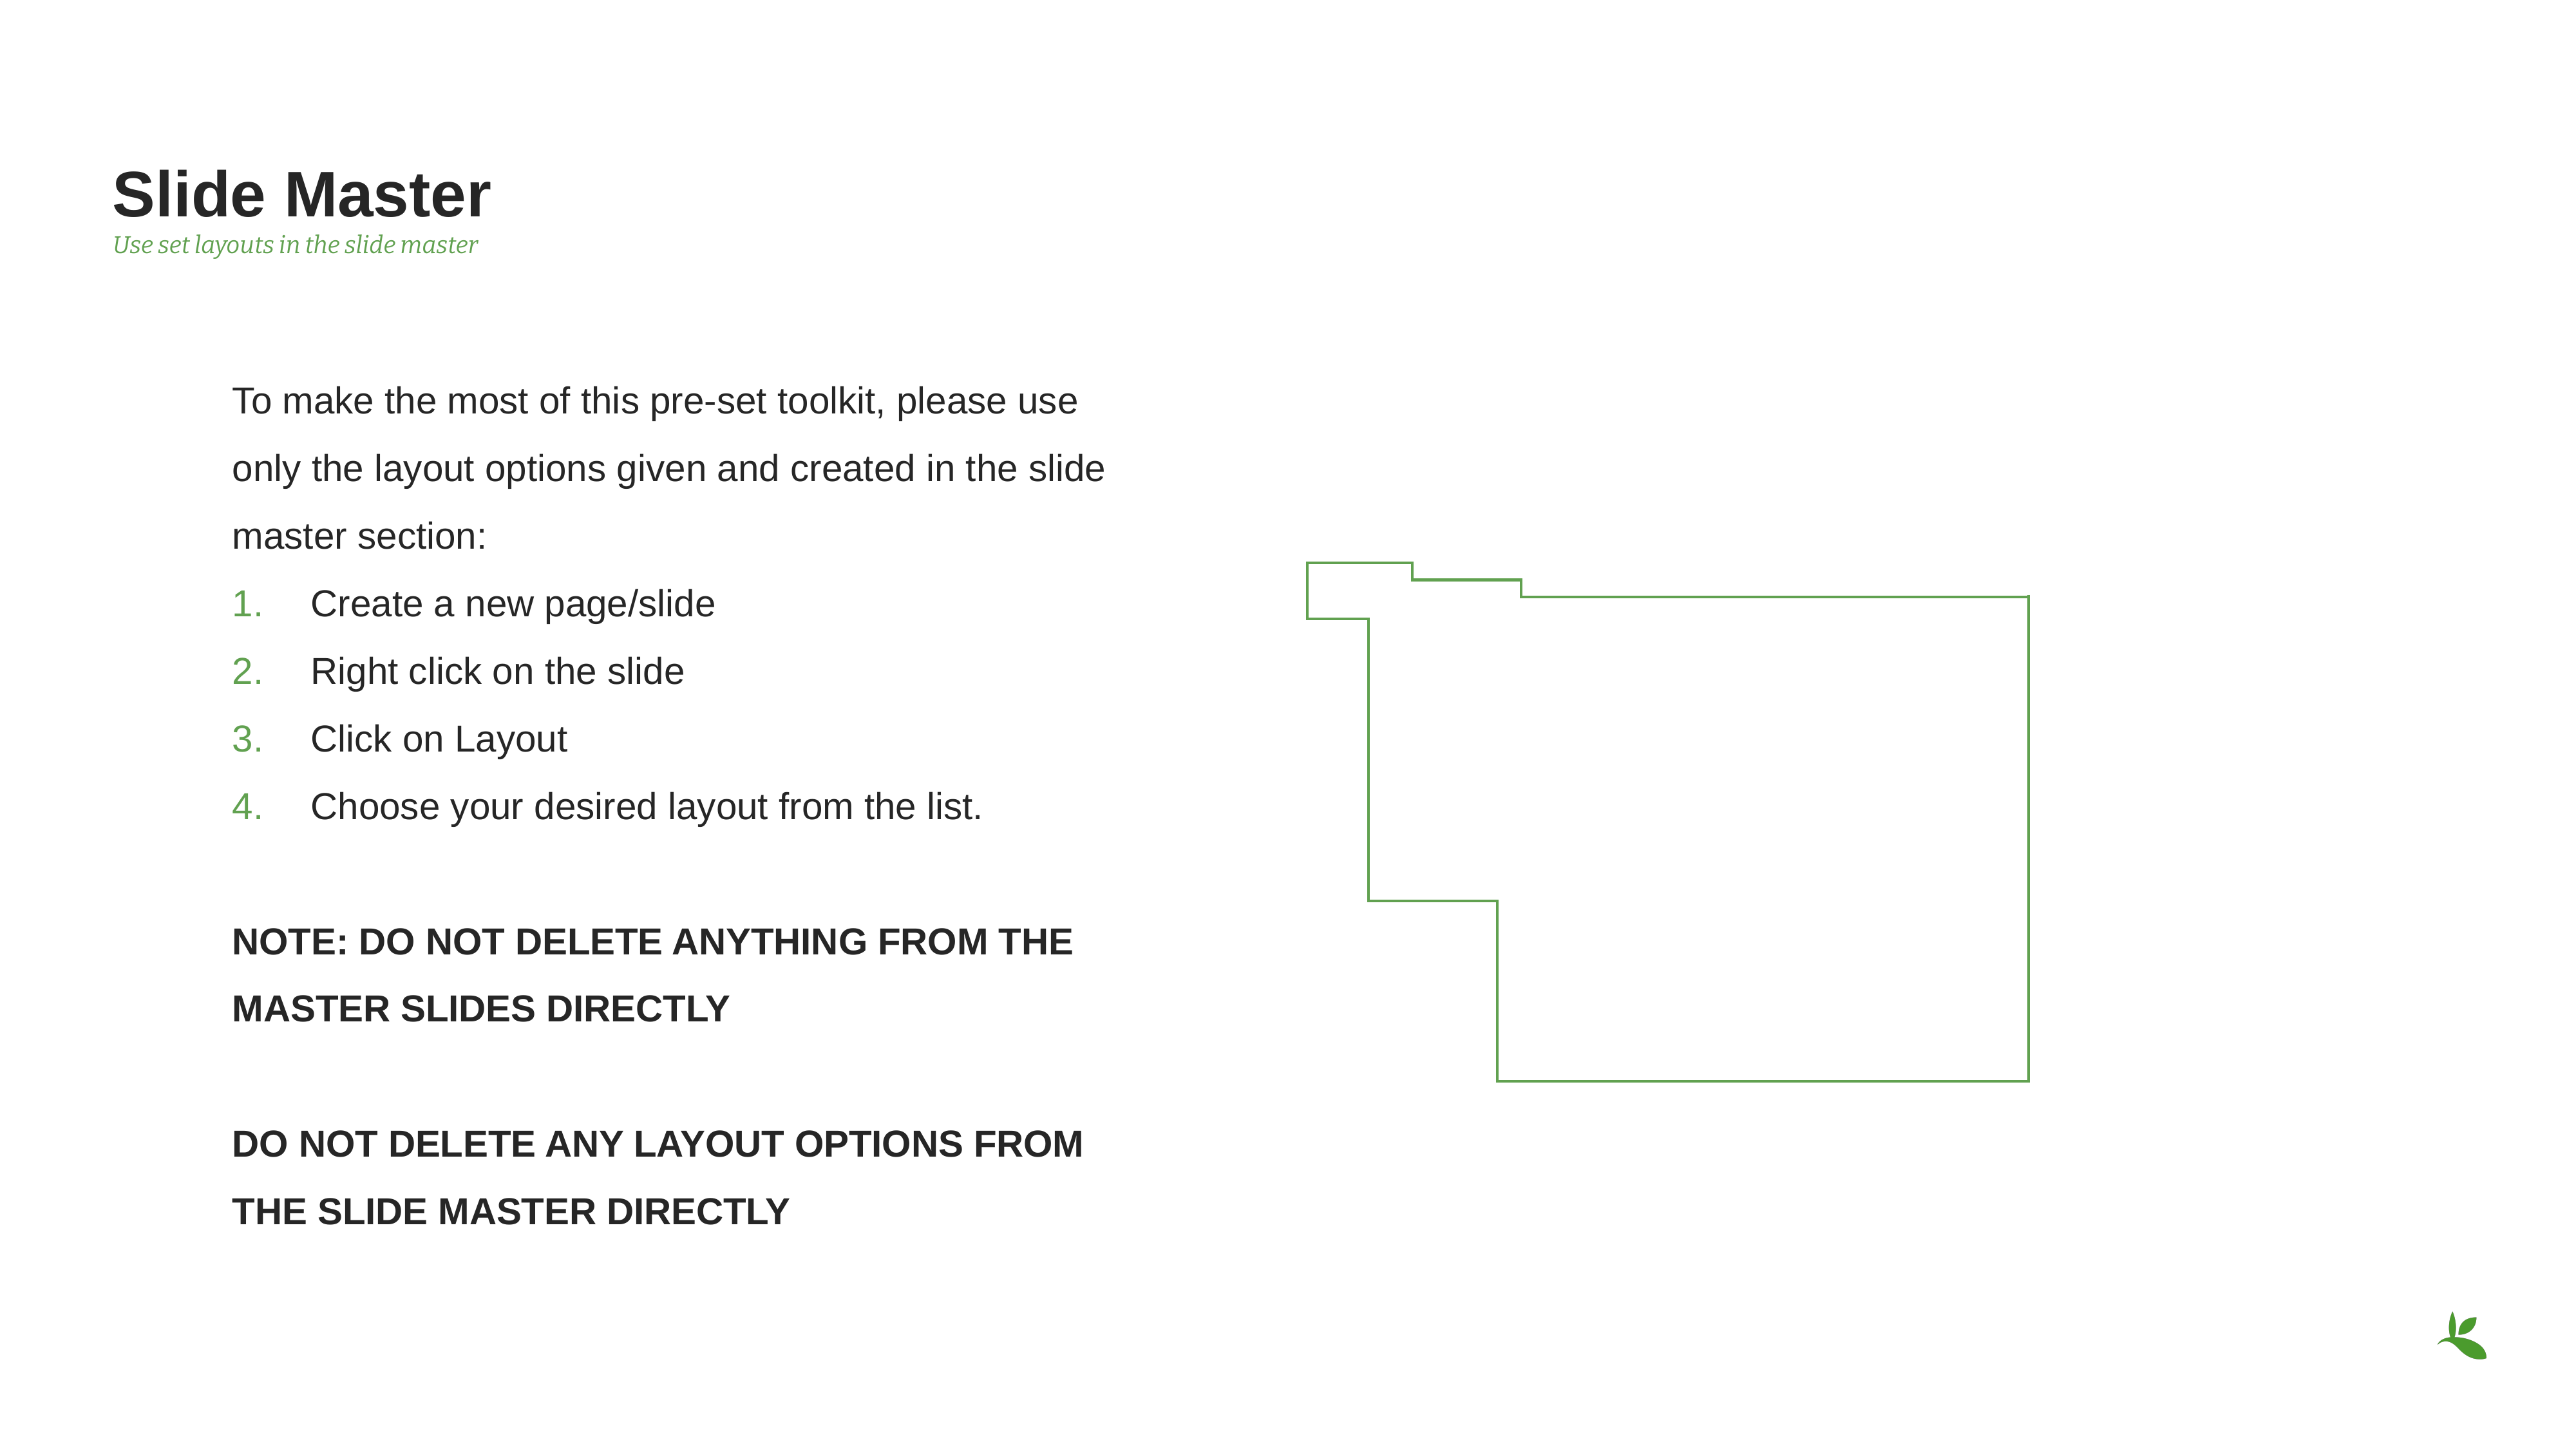

# Slide Master Use set layouts in the slide master
To make the most of this pre-set toolkit, please use only the layout options given and created in the slide master section:
Create a new page/slide
Right click on the slide
Click on Layout
Choose your desired layout from the list.

NOTE: DO NOT DELETE ANYTHING FROM THE MASTER SLIDES DIRECTLY

DO NOT DELETE ANY LAYOUT OPTIONS FROM THE SLIDE MASTER DIRECTLY